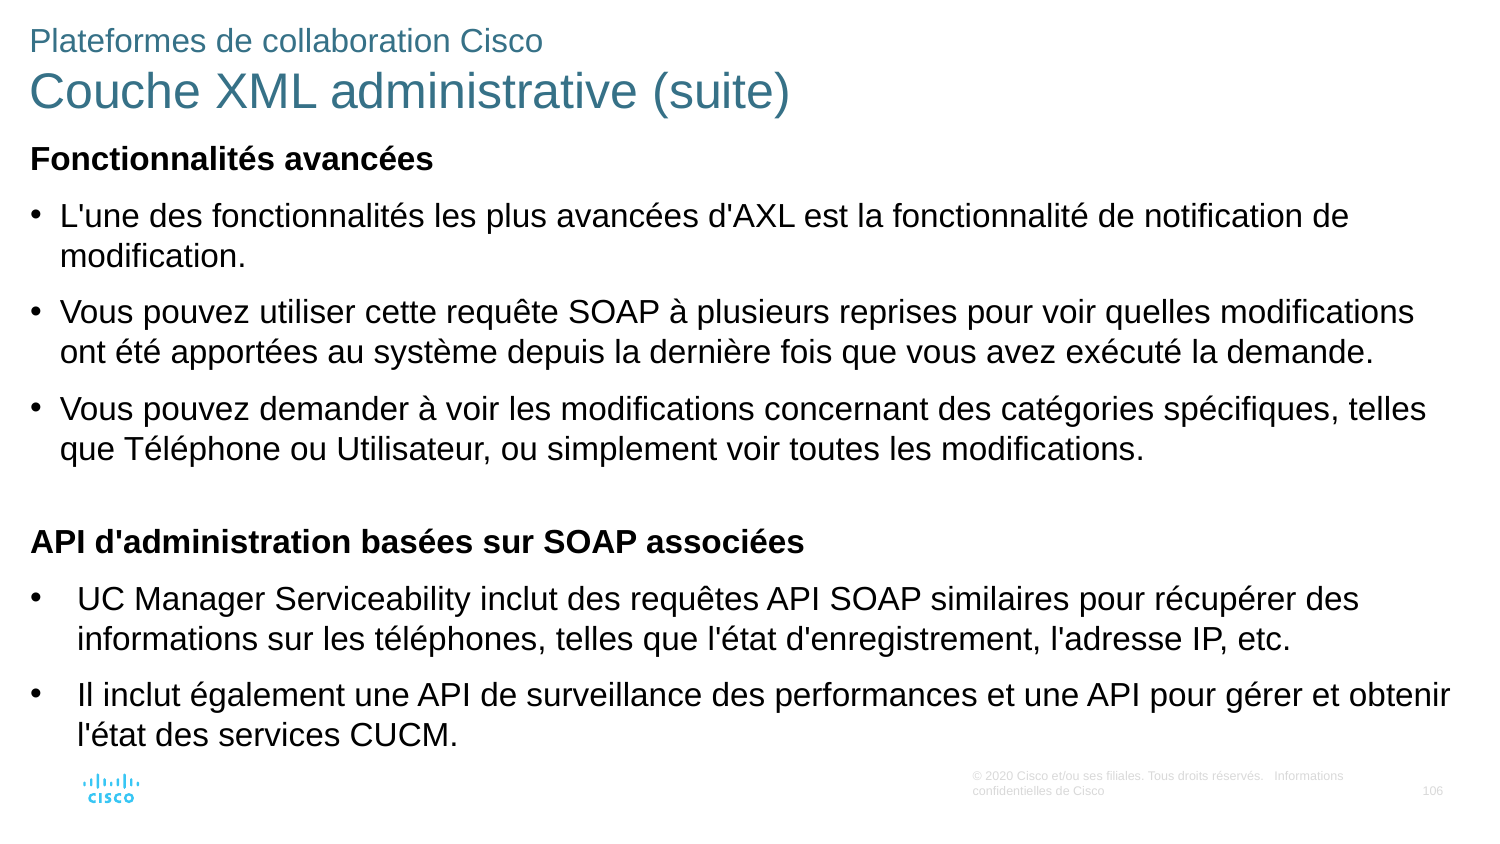

# Plateformes de collaboration Cisco Couche XML administrative (suite)
Fonctionnalités avancées
L'une des fonctionnalités les plus avancées d'AXL est la fonctionnalité de notification de modification.
Vous pouvez utiliser cette requête SOAP à plusieurs reprises pour voir quelles modifications ont été apportées au système depuis la dernière fois que vous avez exécuté la demande.
Vous pouvez demander à voir les modifications concernant des catégories spécifiques, telles que Téléphone ou Utilisateur, ou simplement voir toutes les modifications.

API d'administration basées sur SOAP associées
UC Manager Serviceability inclut des requêtes API SOAP similaires pour récupérer des informations sur les téléphones, telles que l'état d'enregistrement, l'adresse IP, etc.
Il inclut également une API de surveillance des performances et une API pour gérer et obtenir l'état des services CUCM.